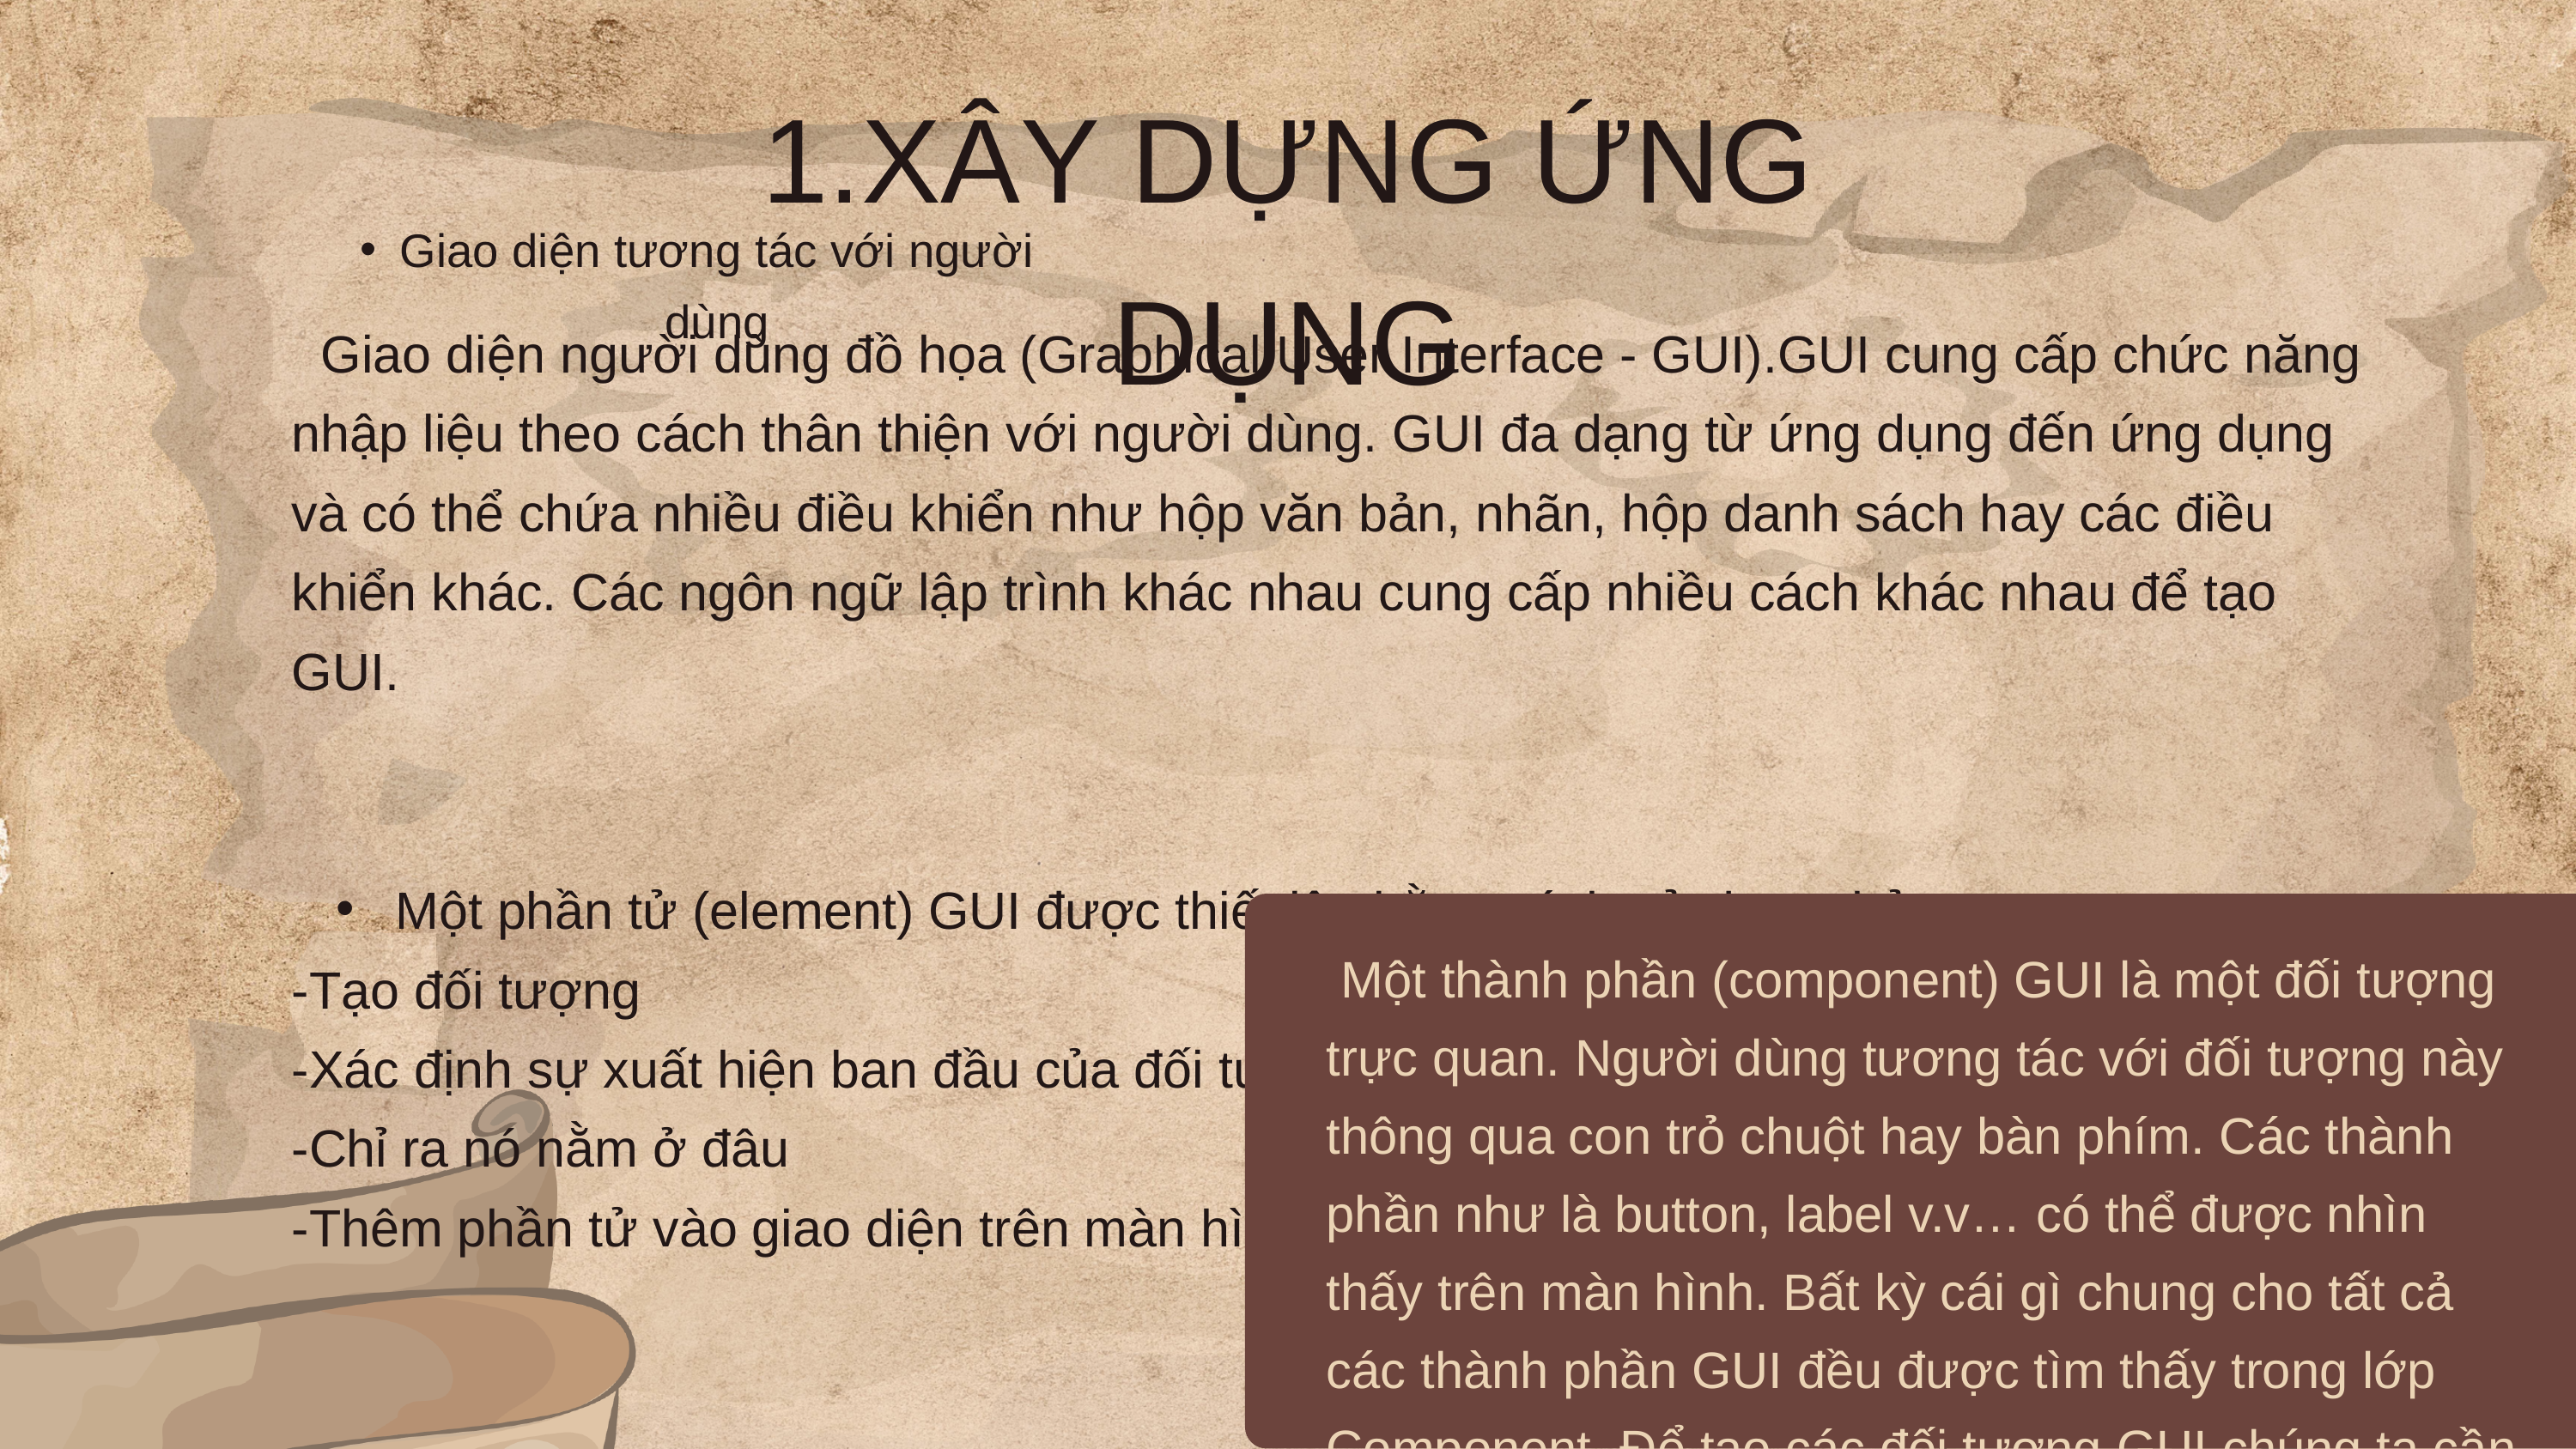

1.XÂY DỰNG ỨNG DỤNG
Giao diện tương tác với người dùng
  Giao diện người dùng đồ họa (Graphical User Interface - GUI).GUI cung cấp chức năng nhập liệu theo cách thân thiện với người dùng. GUI đa dạng từ ứng dụng đến ứng dụng và có thể chứa nhiều điều khiển như hộp văn bản, nhãn, hộp danh sách hay các điều khiển khác. Các ngôn ngữ lập trình khác nhau cung cấp nhiều cách khác nhau để tạo GUI.

 Một phần tử (element) GUI được thiết lập bằng cách sử dụng thủ tục sau:
-Tạo đối tượng
-Xác định sự xuất hiện ban đầu của đối tượng
-Chỉ ra nó nằm ở đâu
-Thêm phần tử vào giao diện trên màn hình

 Một thành phần (component) GUI là một đối tượng trực quan. Người dùng tương tác với đối tượng này thông qua con trỏ chuột hay bàn phím. Các thành phần như là button, label v.v… có thể được nhìn thấy trên màn hình. Bất kỳ cái gì chung cho tất cả các thành phần GUI đều được tìm thấy trong lớp Component. Để tạo các đối tượng GUI chúng ta cần nhập gói java.awt hoặc gói javax.swing.